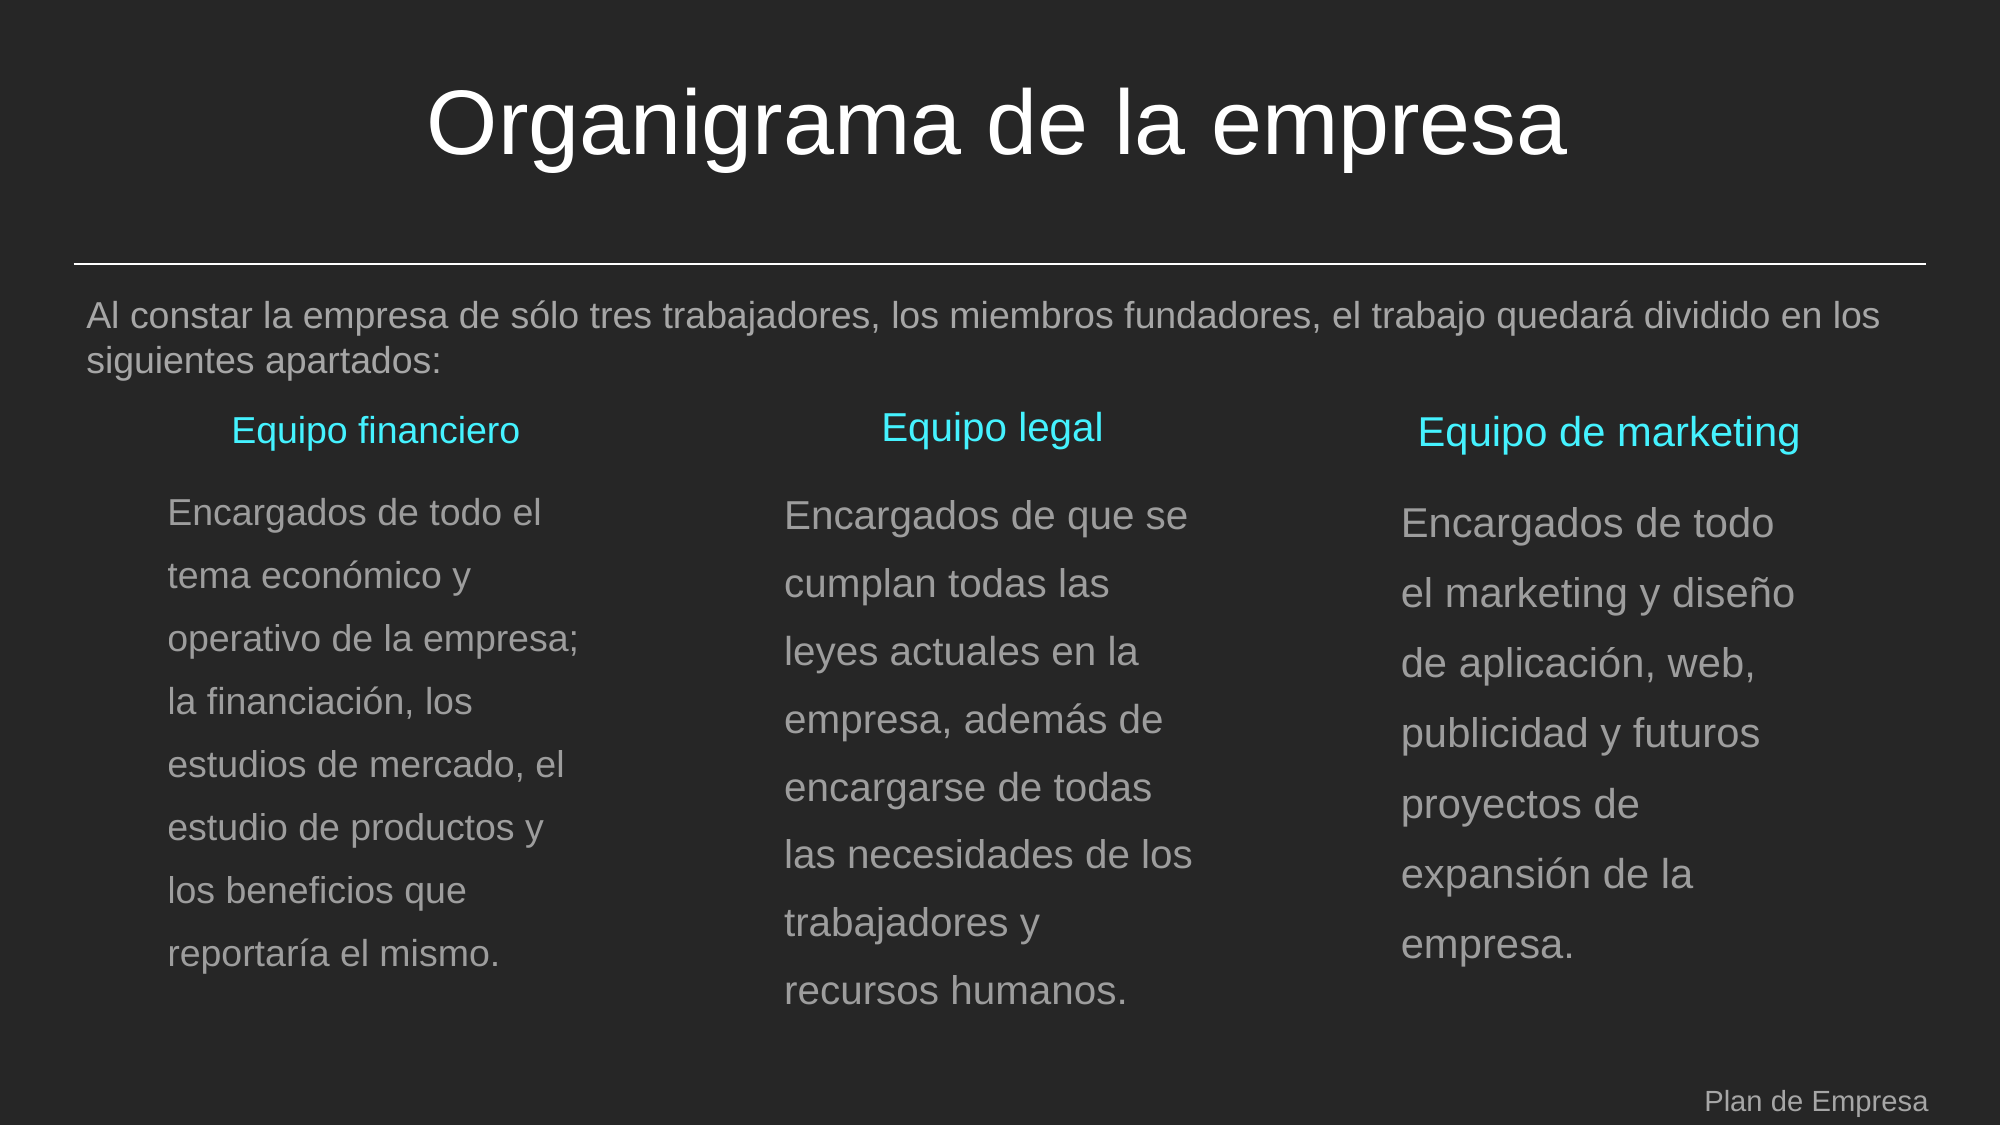

# Organigrama de la empresa
Al constar la empresa de sólo tres trabajadores, los miembros fundadores, el trabajo quedará dividido en los siguientes apartados:
Equipo legal
Encargados de que se cumplan todas las leyes actuales en la empresa, además de encargarse de todas las necesidades de los trabajadores y recursos humanos.
Equipo de marketing
Encargados de todo el marketing y diseño de aplicación, web, publicidad y futuros proyectos de expansión de la empresa.
Equipo financiero
Encargados de todo el tema económico y operativo de la empresa; la financiación, los estudios de mercado, el estudio de productos y los beneficios que reportaría el mismo.
Plan de Empresa G1M1W7